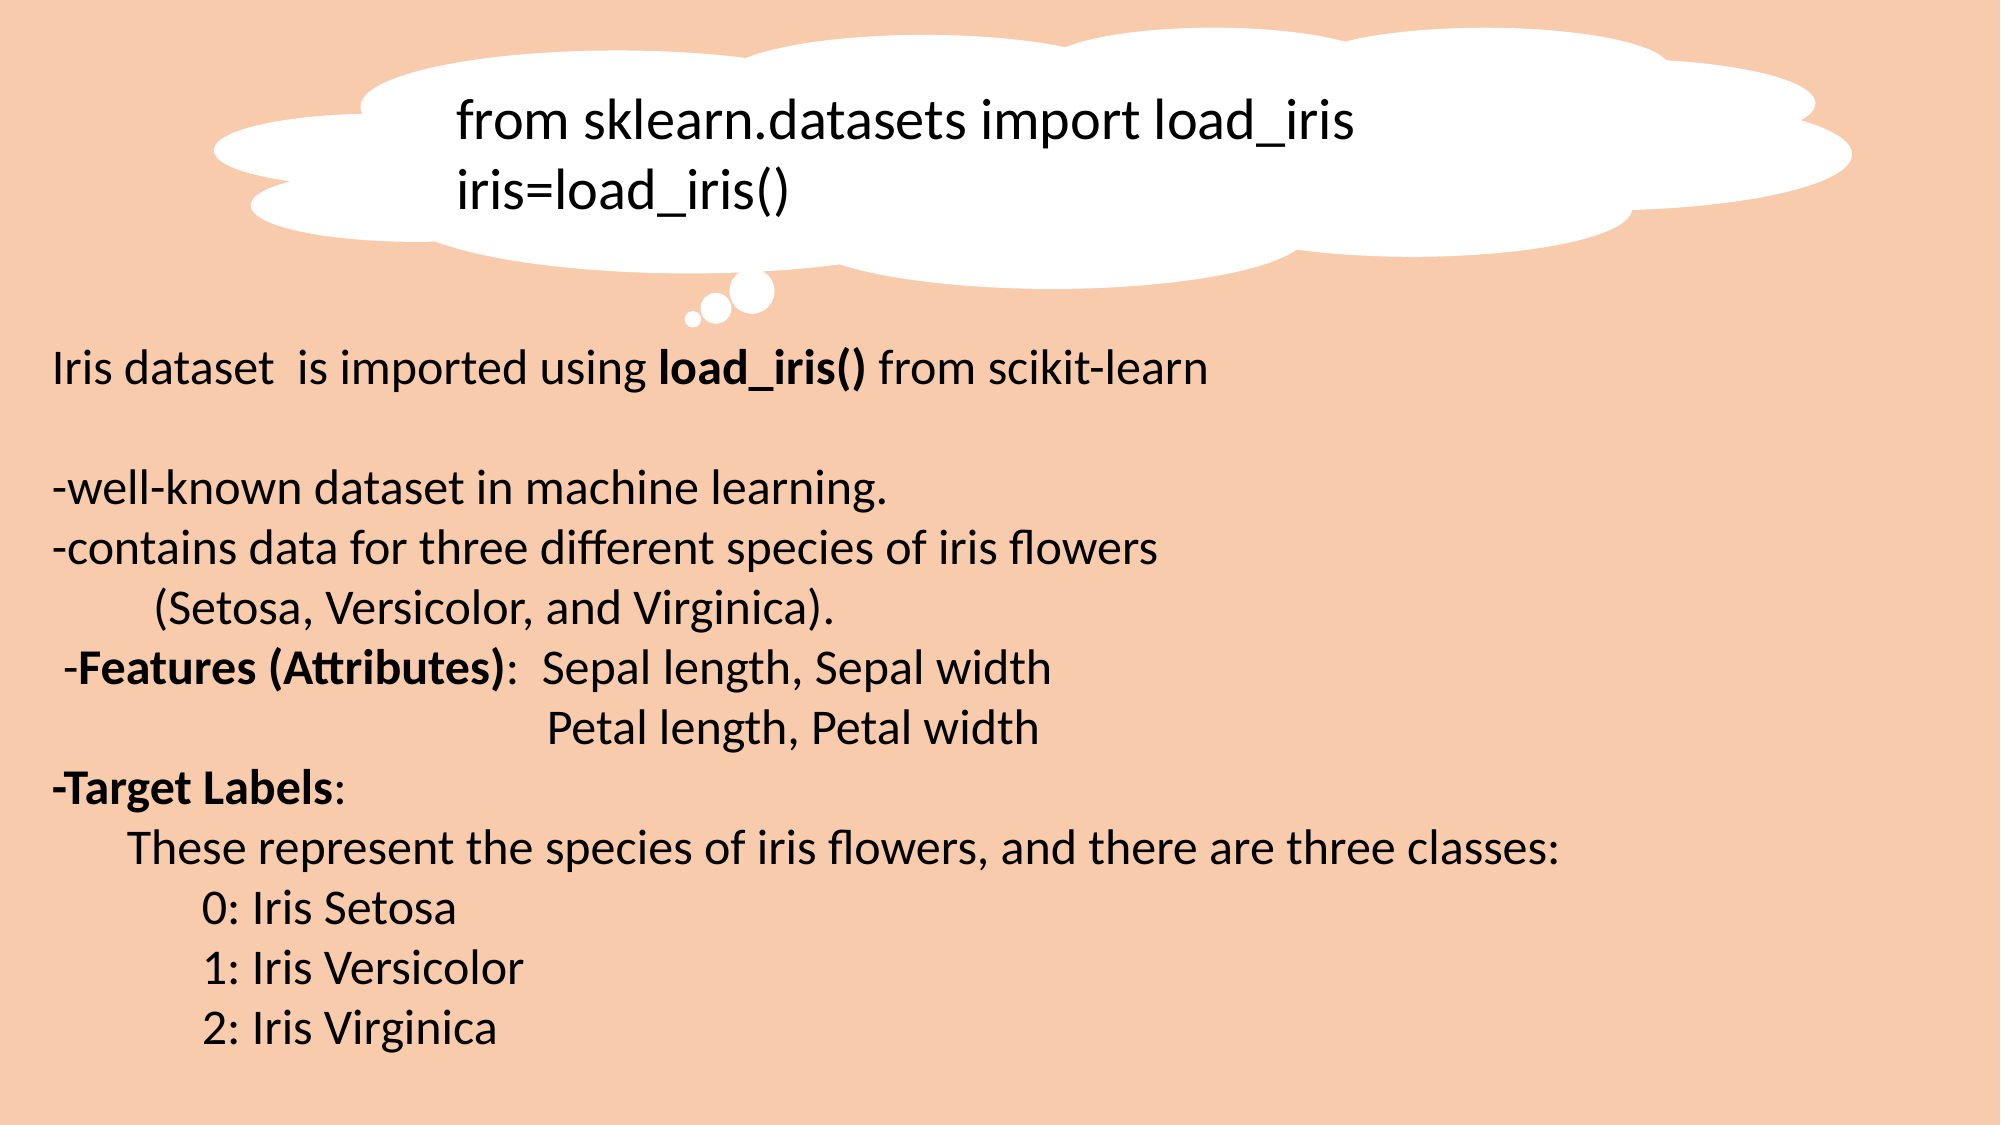

from sklearn.datasets import load_iris
iris=load_iris()
Iris dataset  is imported using load_iris() from scikit-learn

-well-known dataset in machine learning.
-contains data for three different species of iris flowers
         (Setosa, Versicolor, and Virginica).
 -Features (Attributes):  Sepal length, Sepal width
                                            Petal length, Petal width
-Target Labels:
These represent the species of iris flowers, and there are three classes:
0: Iris Setosa
1: Iris Versicolor
2: Iris Virginica